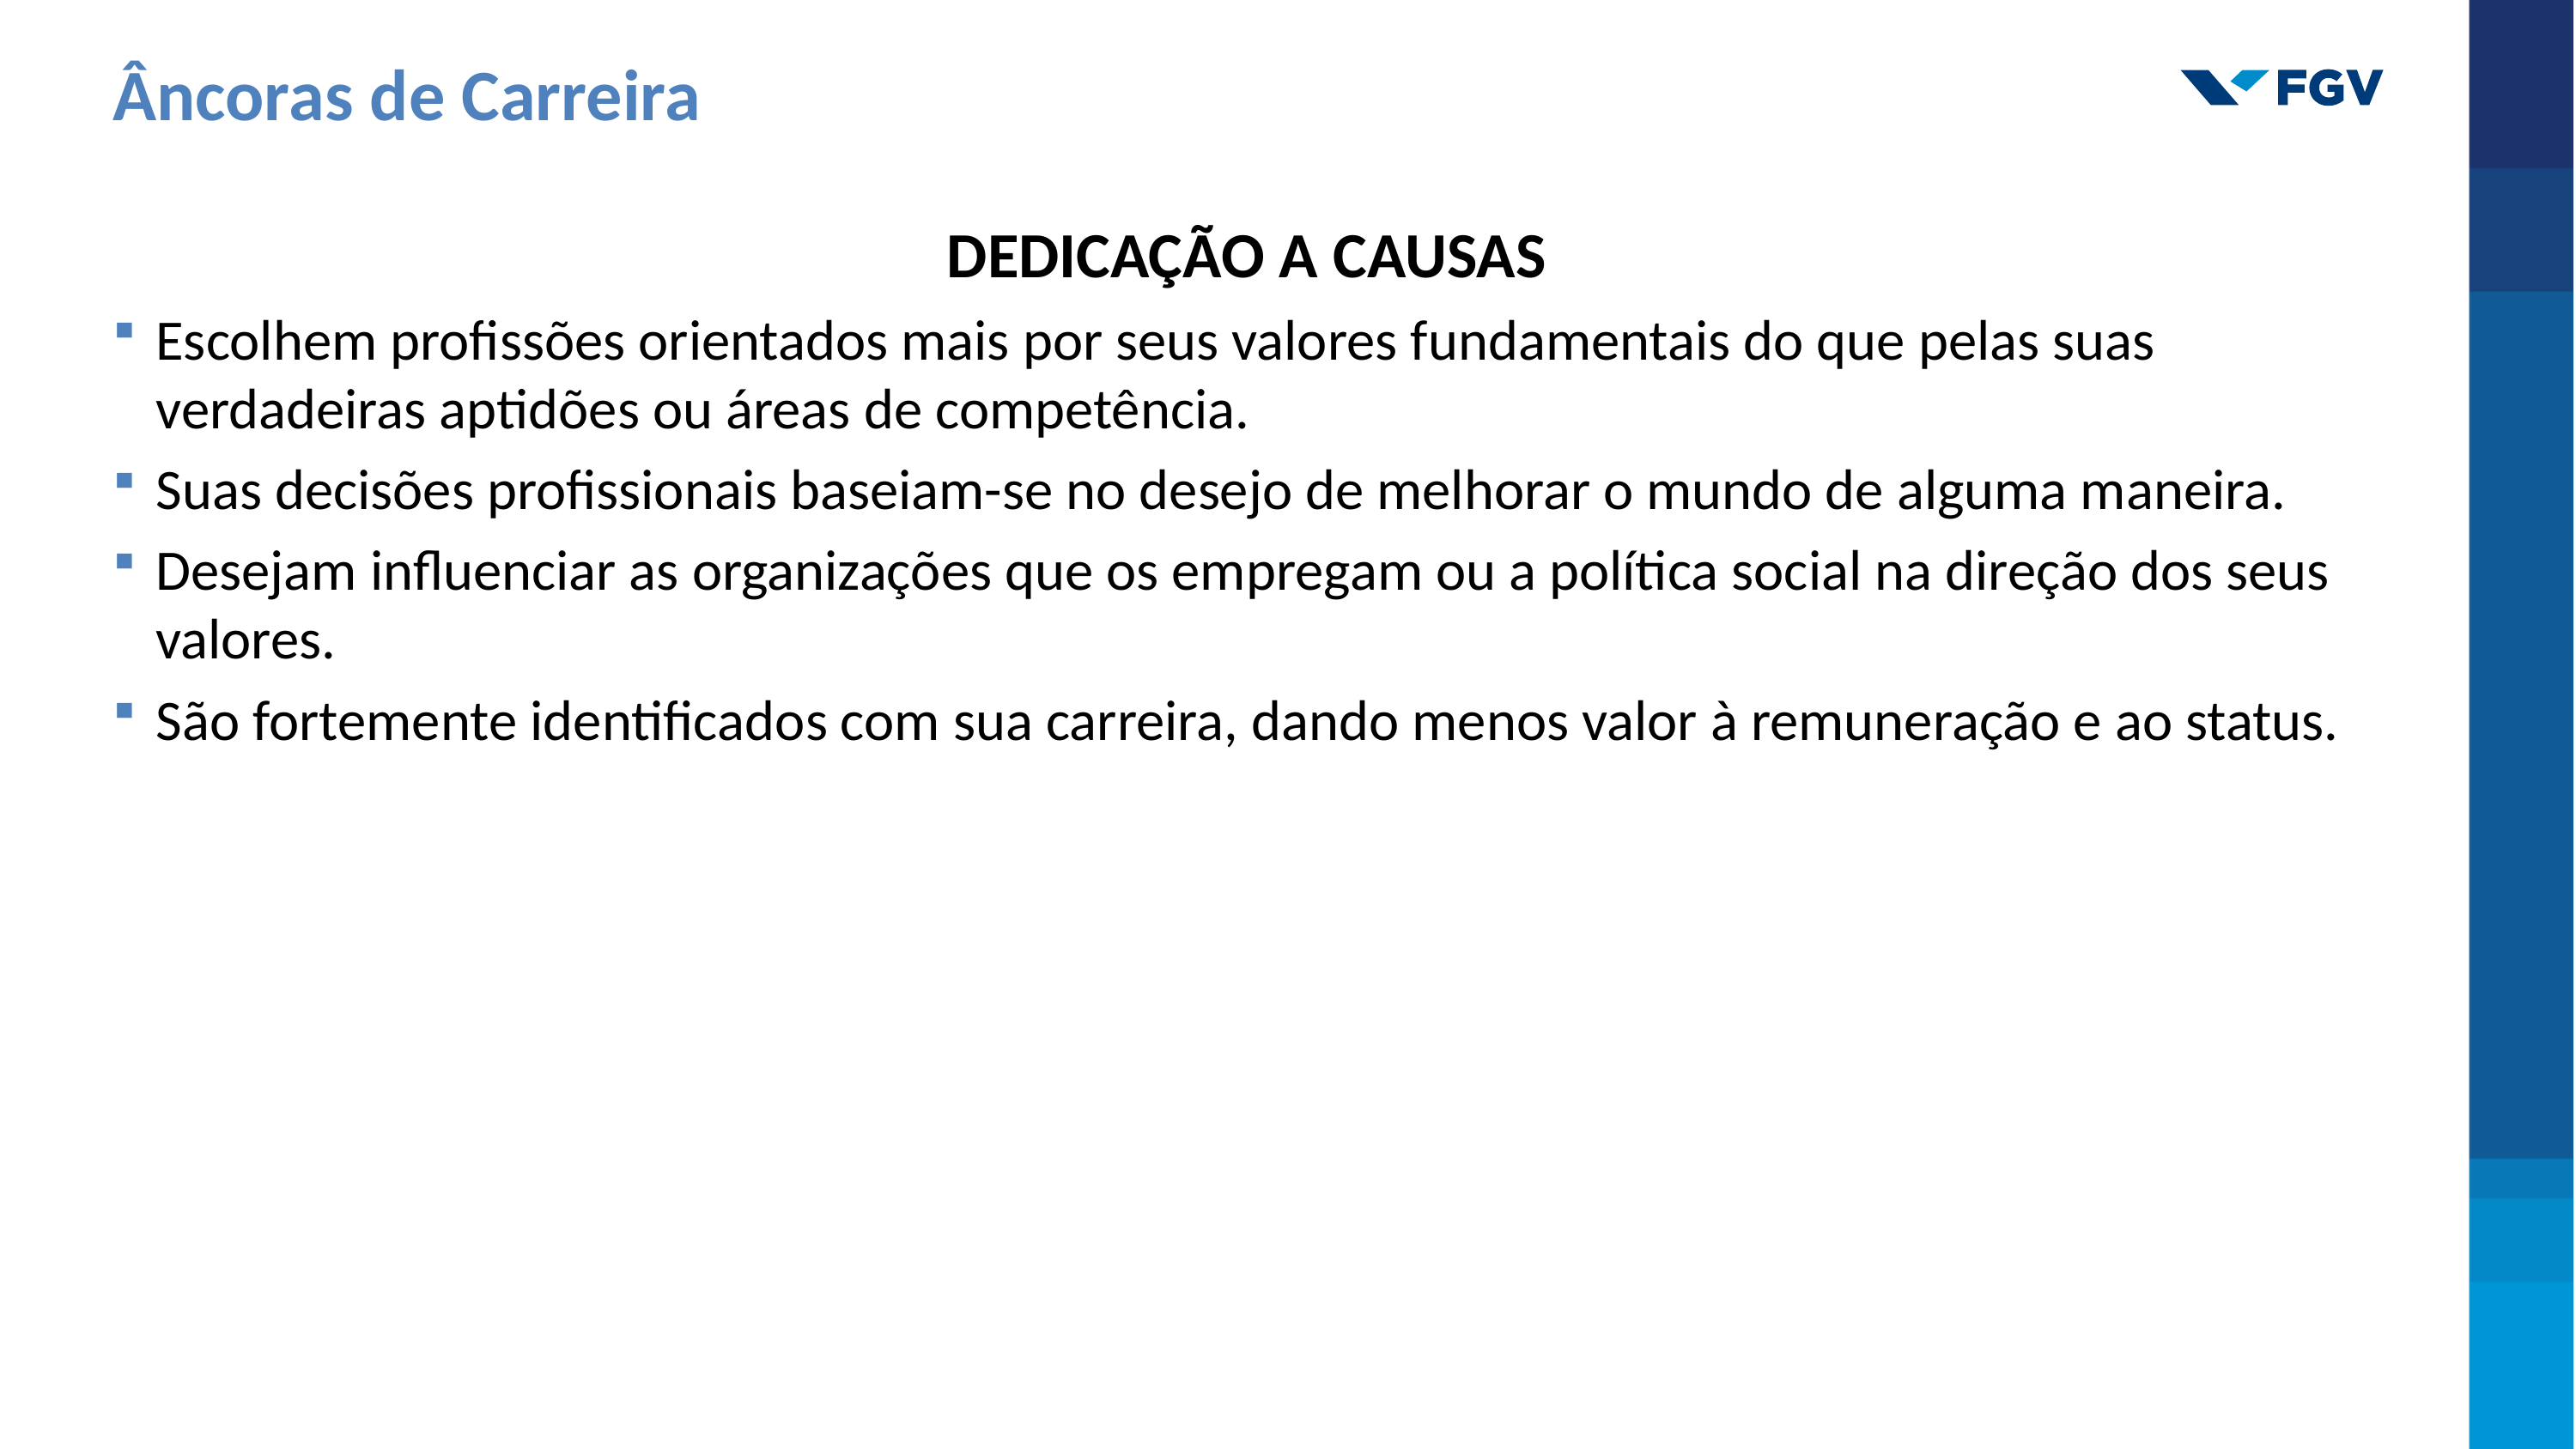

Âncoras de Carreira
DEDICAÇÃO A CAUSAS
Escolhem profissões orientados mais por seus valores fundamentais do que pelas suas verdadeiras aptidões ou áreas de competência.
Suas decisões profissionais baseiam-se no desejo de melhorar o mundo de alguma maneira.
Desejam influenciar as organizações que os empregam ou a política social na direção dos seus valores.
São fortemente identificados com sua carreira, dando menos valor à remuneração e ao status.